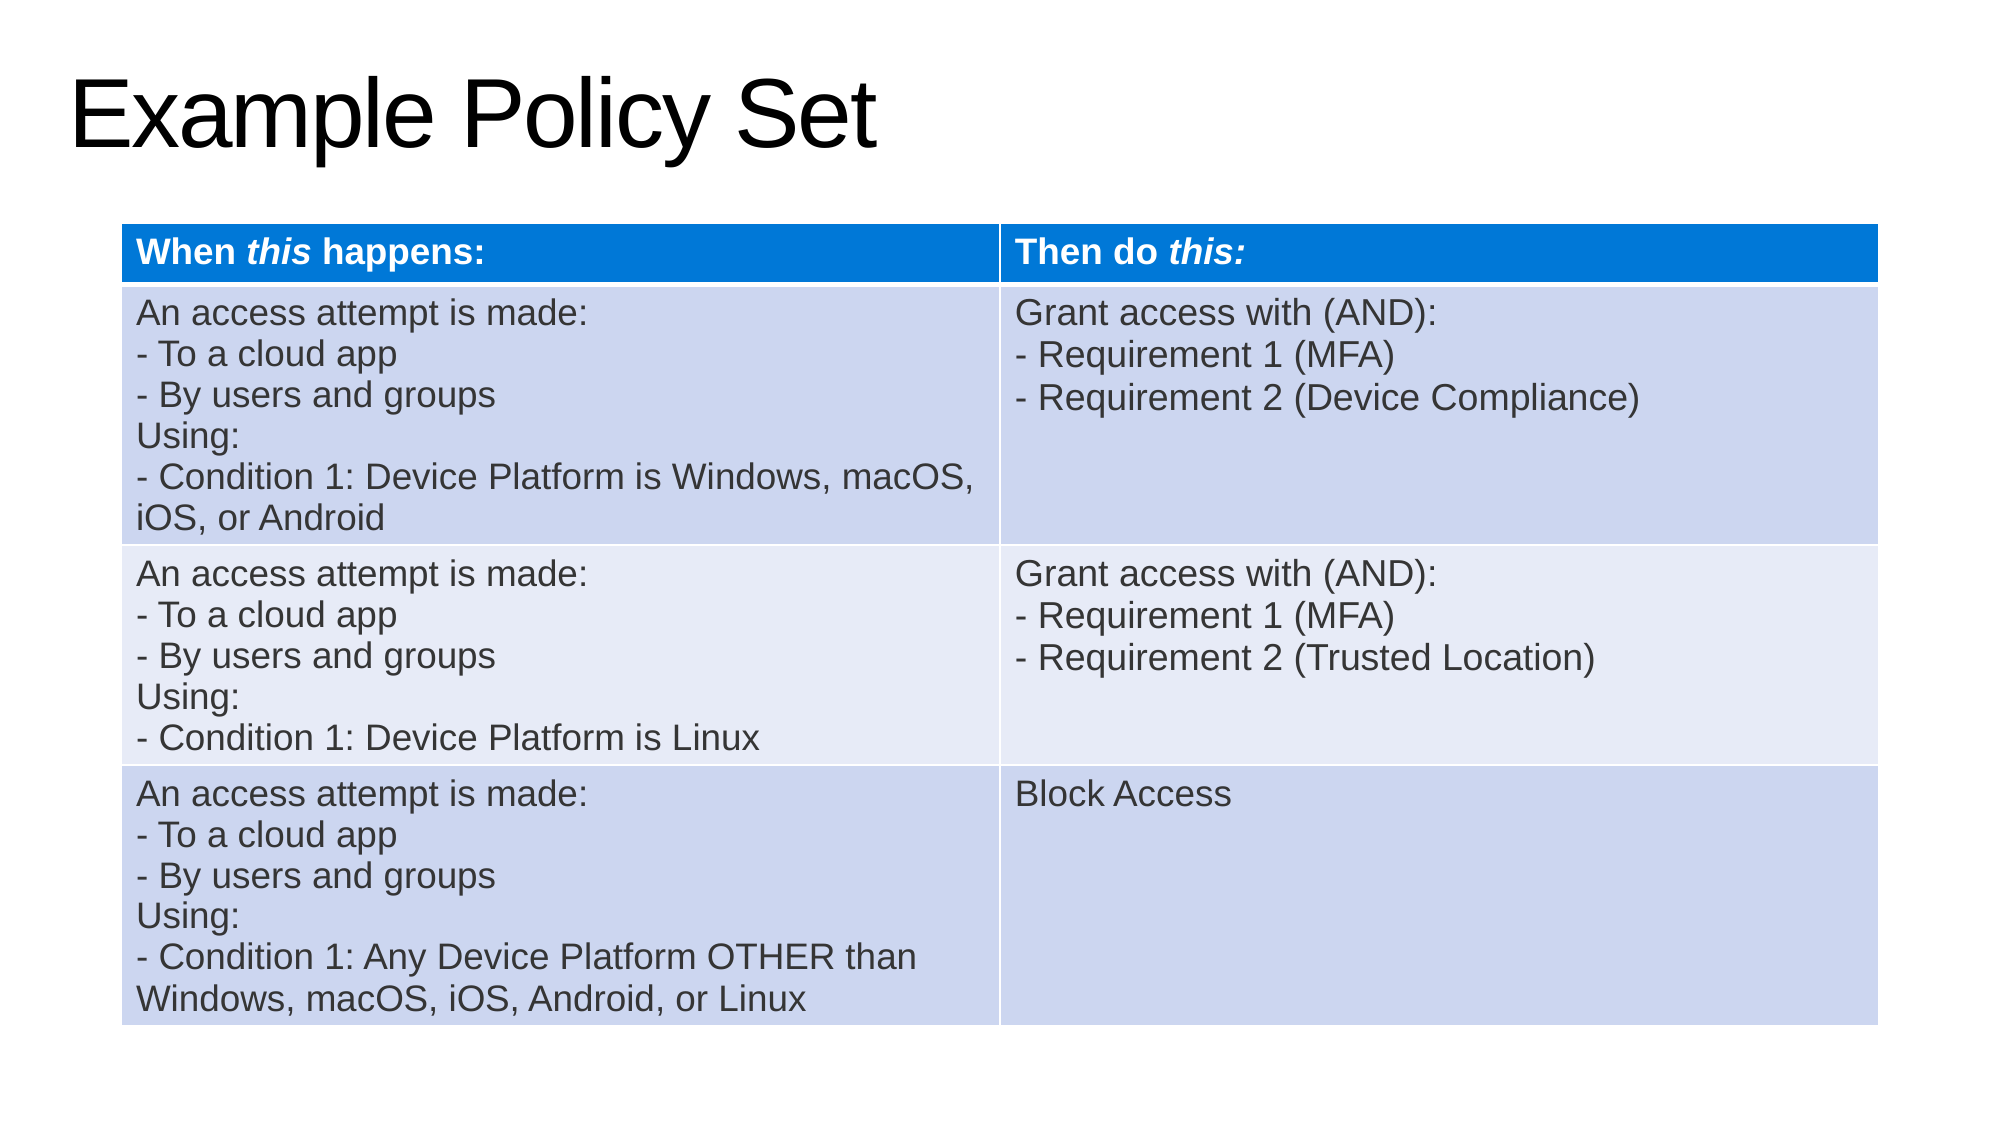

# Example Policy Set
| When this happens: | Then do this: |
| --- | --- |
| An access attempt is made: - To a cloud app - By users and groups Using: - Condition 1: Device Platform is Windows, macOS, iOS, or Android | Grant access with (AND): - Requirement 1 (MFA) - Requirement 2 (Device Compliance) |
| An access attempt is made: - To a cloud app - By users and groups Using: - Condition 1: Device Platform is Linux | Grant access with (AND): - Requirement 1 (MFA) - Requirement 2 (Trusted Location) |
| An access attempt is made: - To a cloud app - By users and groups Using: - Condition 1: Any Device Platform OTHER than Windows, macOS, iOS, Android, or Linux | Block Access |